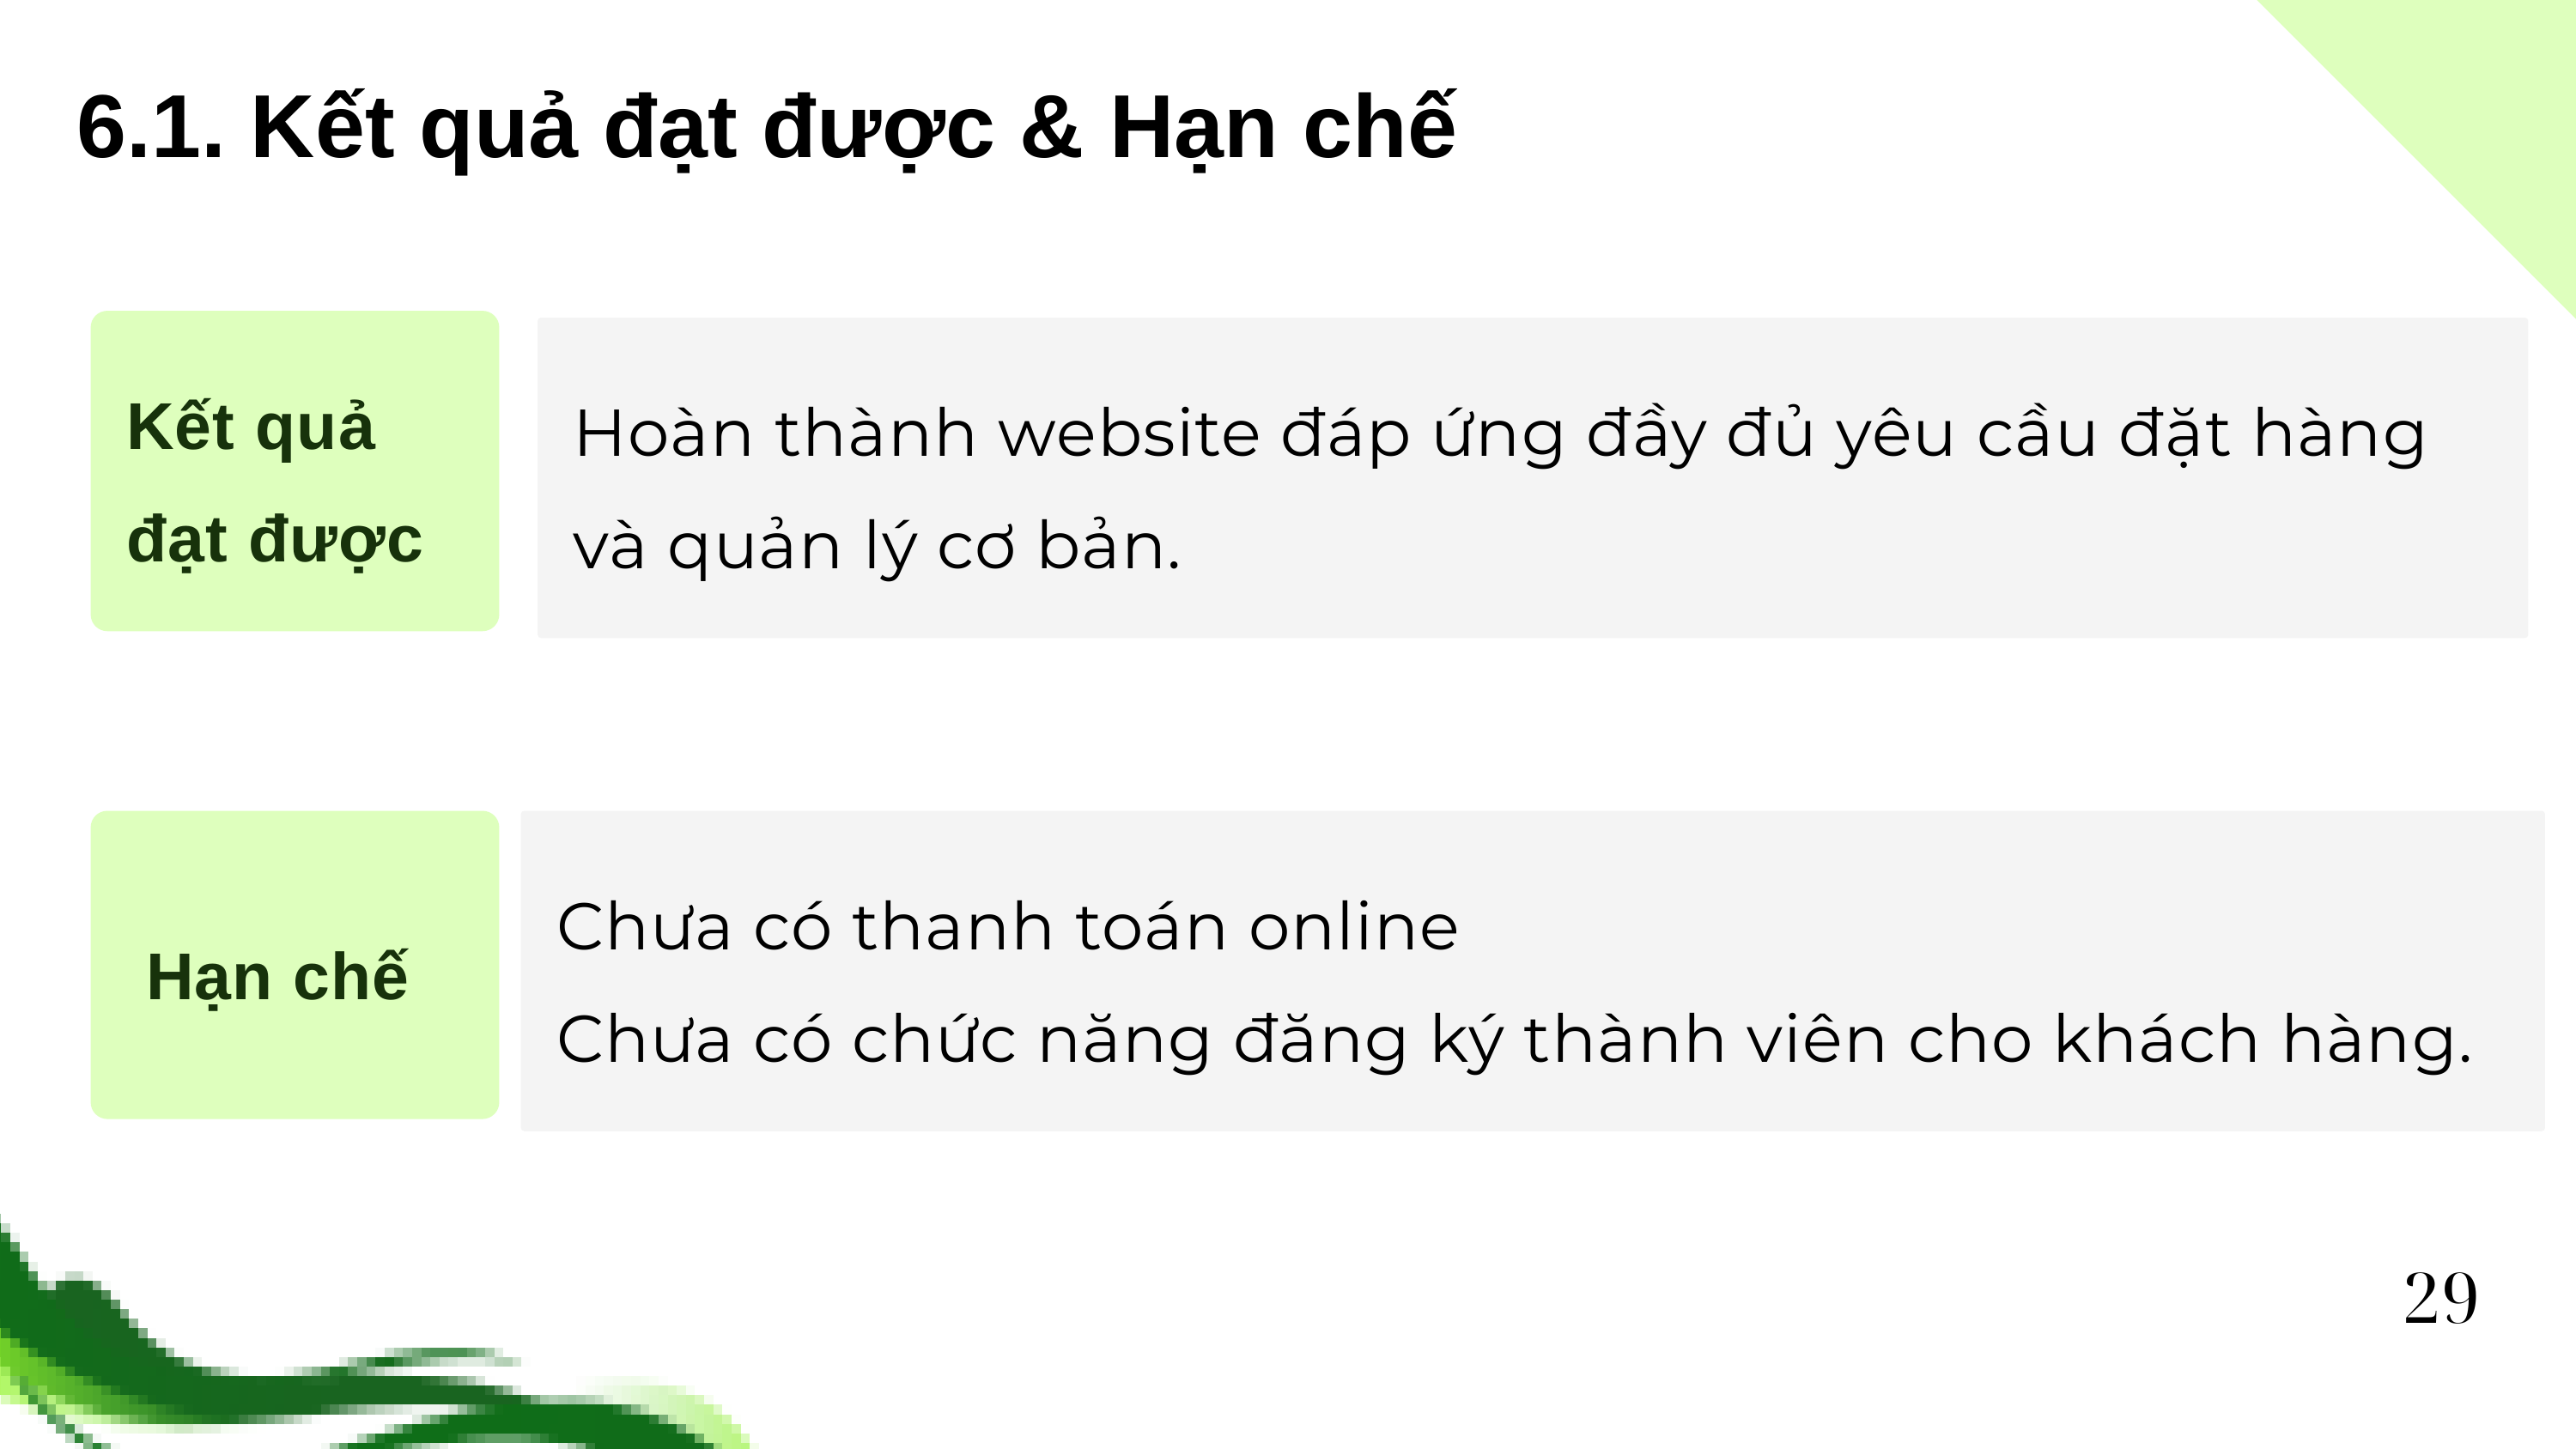

6.1. Kết quả đạt được & Hạn chế

Kết quả đạt được

Hoàn thành website đáp ứng đầy đủ yêu cầu đặt hàng và quản lý cơ bản.

Hạn chế

Chưa có thanh toán online
Chưa có chức năng đăng ký thành viên cho khách hàng.

29